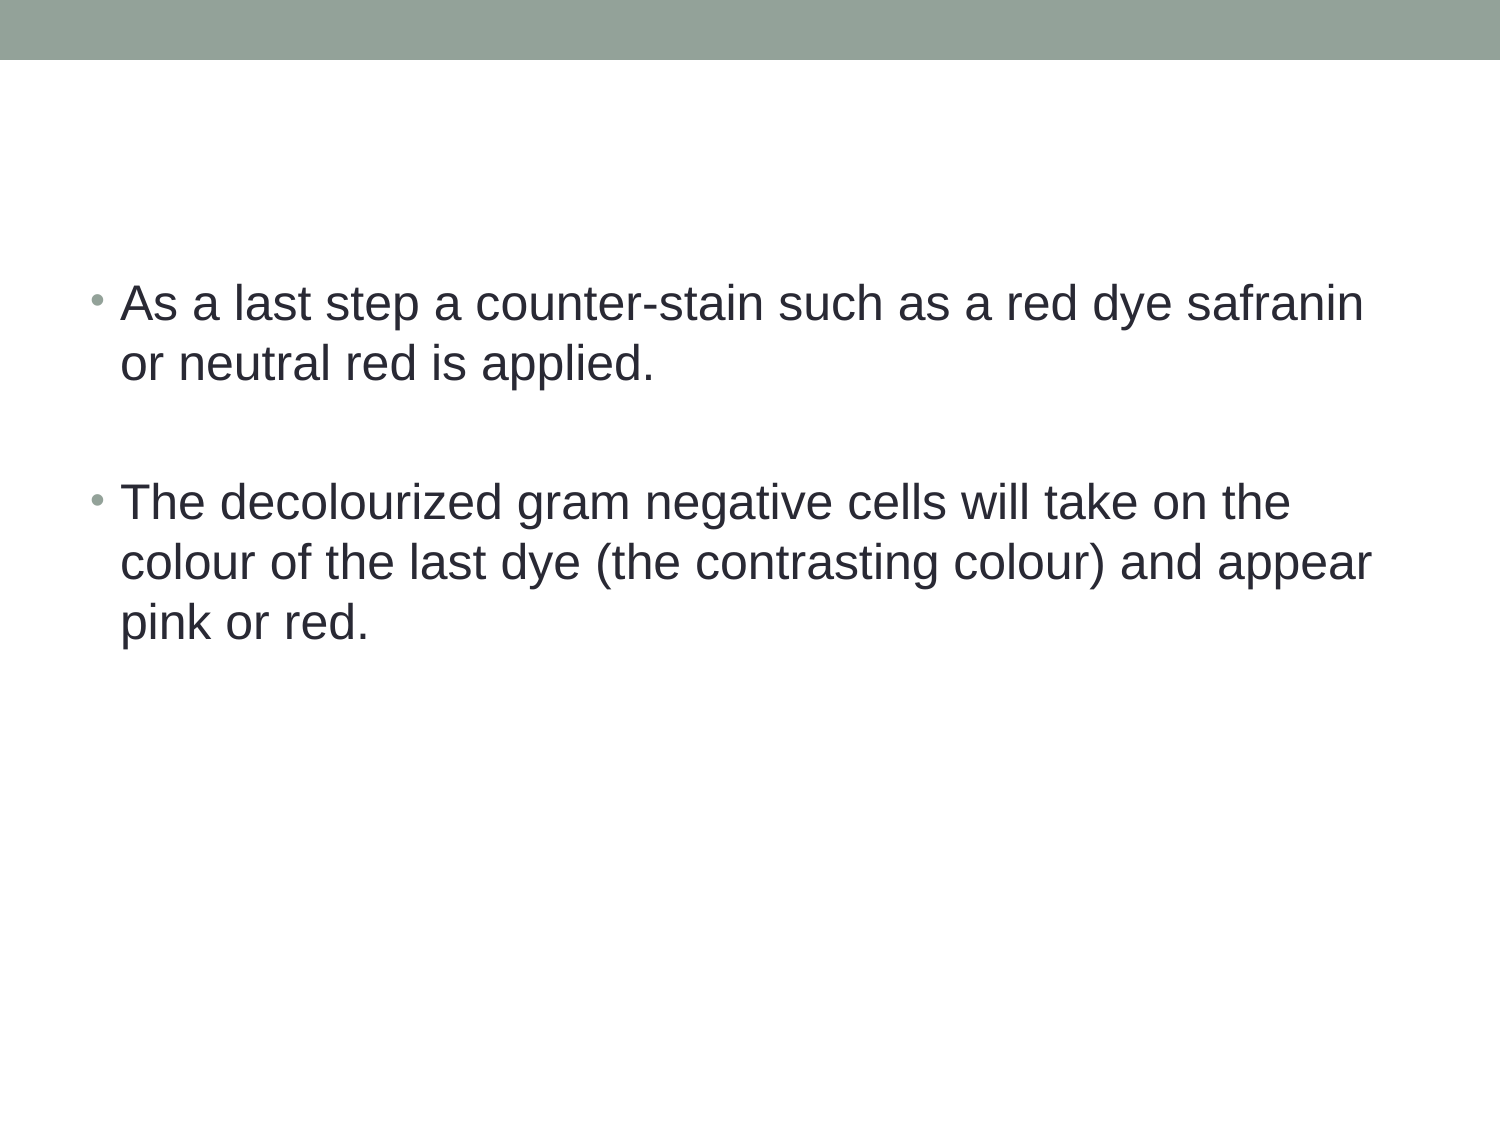

#
As a last step a counter-stain such as a red dye safranin or neutral red is applied.

The decolourized gram negative cells will take on the colour of the last dye (the contrasting colour) and appear pink or red.